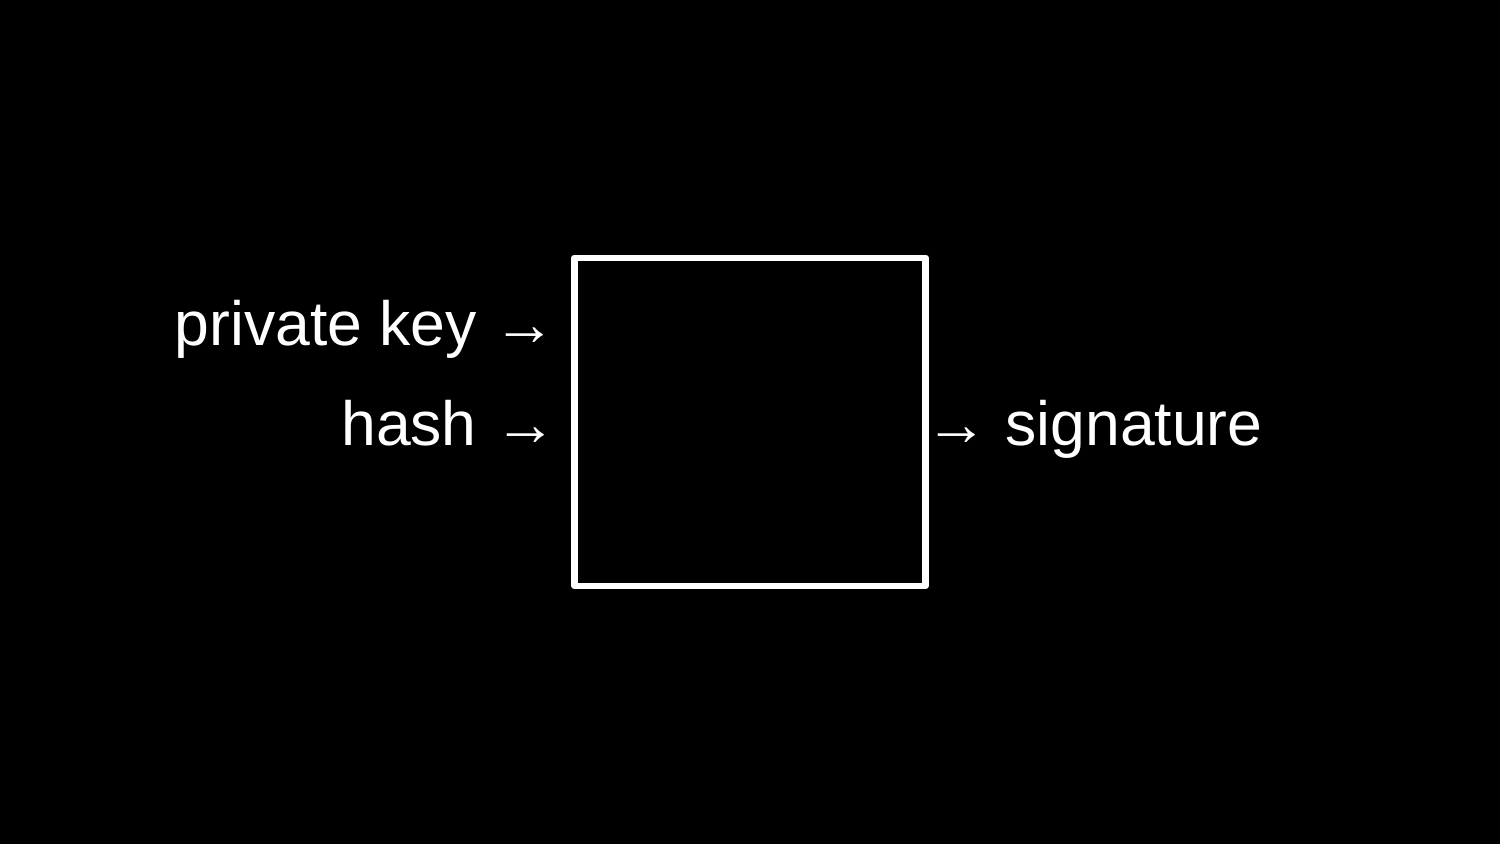

private key →
hash →
 → signature